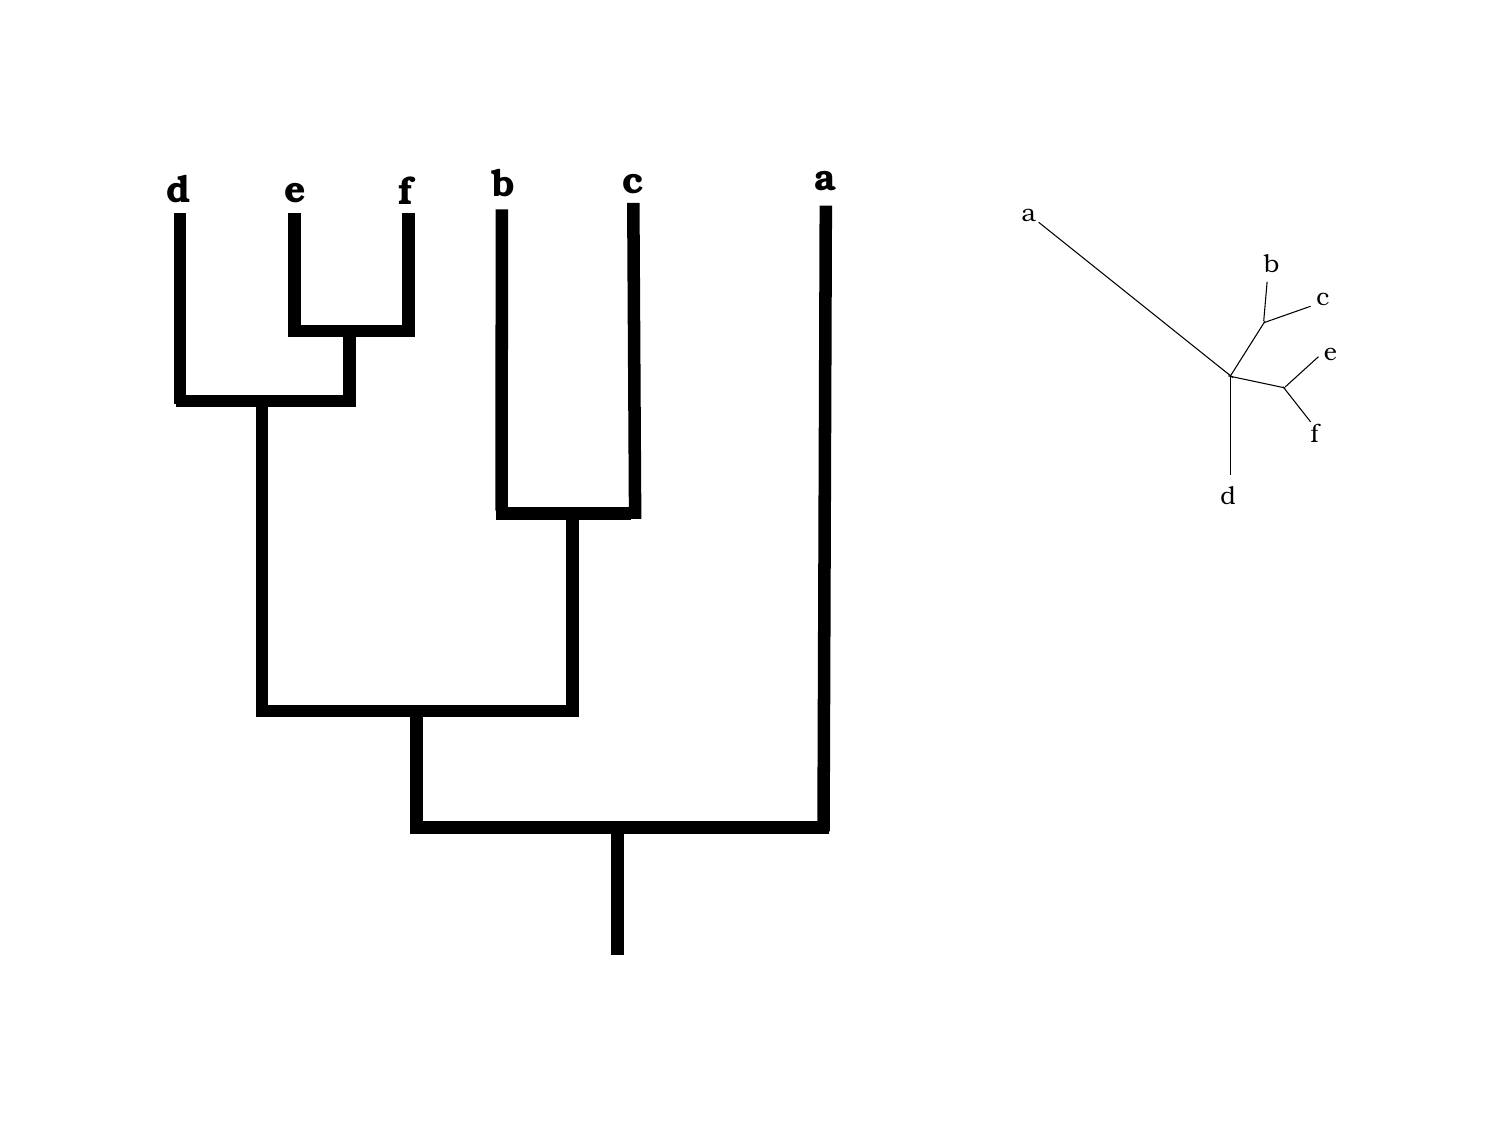

a
c
b
e
d
f
a
b
c
e
f
d